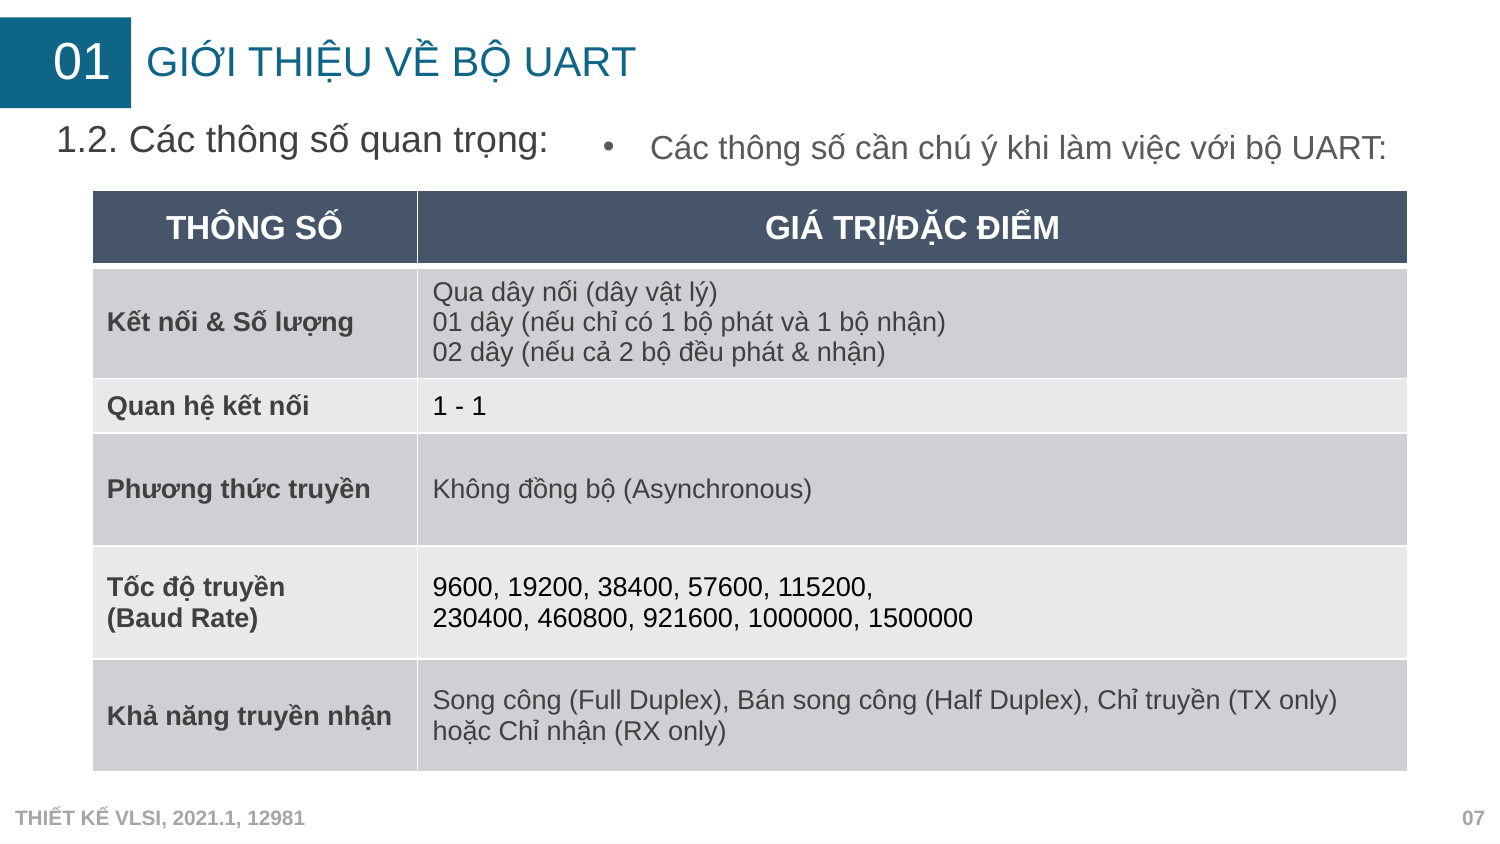

# GIỚI THIỆU VỀ BỘ UART
1.2. Các thông số quan trọng:
Các thông số cần chú ý khi làm việc với bộ UART:
| THÔNG SỐ | GIÁ TRỊ/ĐẶC ĐIỂM |
| --- | --- |
| Kết nối & Số lượng | Qua dây nối (dây vật lý) 01 dây (nếu chỉ có 1 bộ phát và 1 bộ nhận) 02 dây (nếu cả 2 bộ đều phát & nhận) |
| Quan hệ kết nối | 1 - 1 |
| Phương thức truyền | Không đồng bộ (Asynchronous) |
| Tốc độ truyền (Baud Rate) | 9600, 19200, 38400, 57600, 115200, 230400, 460800, 921600, 1000000, 1500000 |
| Khả năng truyền nhận | Song công (Full Duplex), Bán song công (Half Duplex), Chỉ truyền (TX only) hoặc Chỉ nhận (RX only) |
07
THIẾT KẾ VLSI, 2021.1, 12981